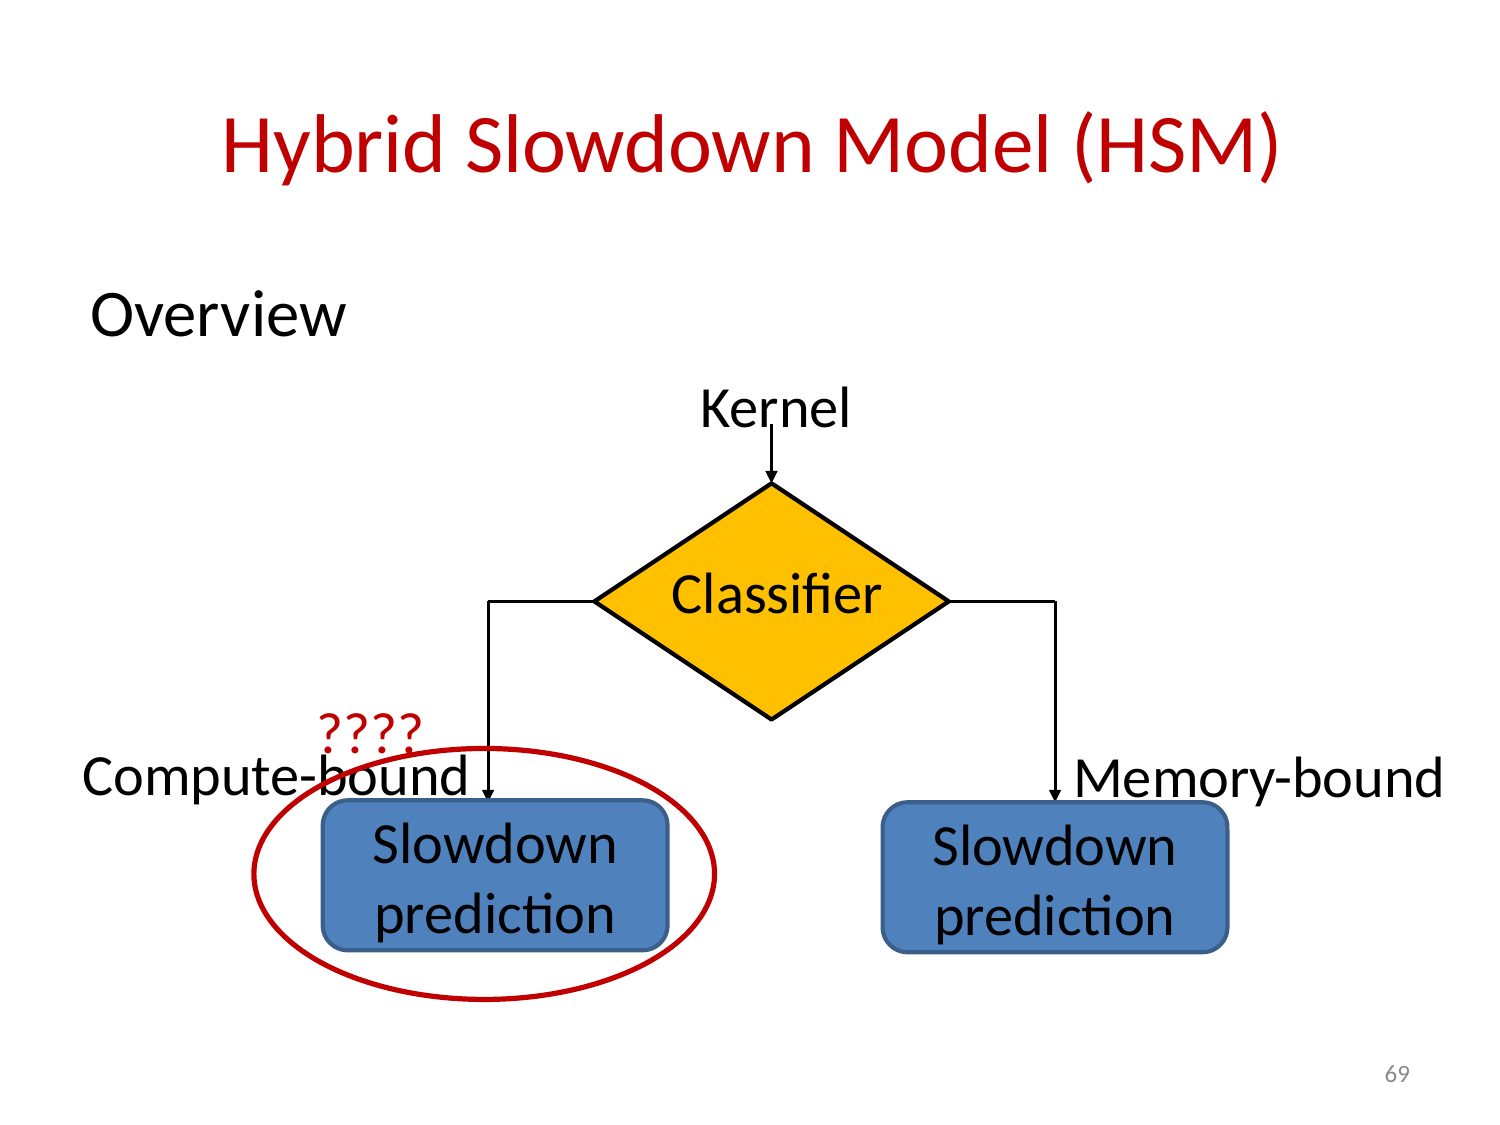

# Hybrid Slowdown Model (HSM)
Overview

Kernel

Classifier
????
Compute-bound
Memory-bound

Slowdown
prediction
Slowdown
prediction
69